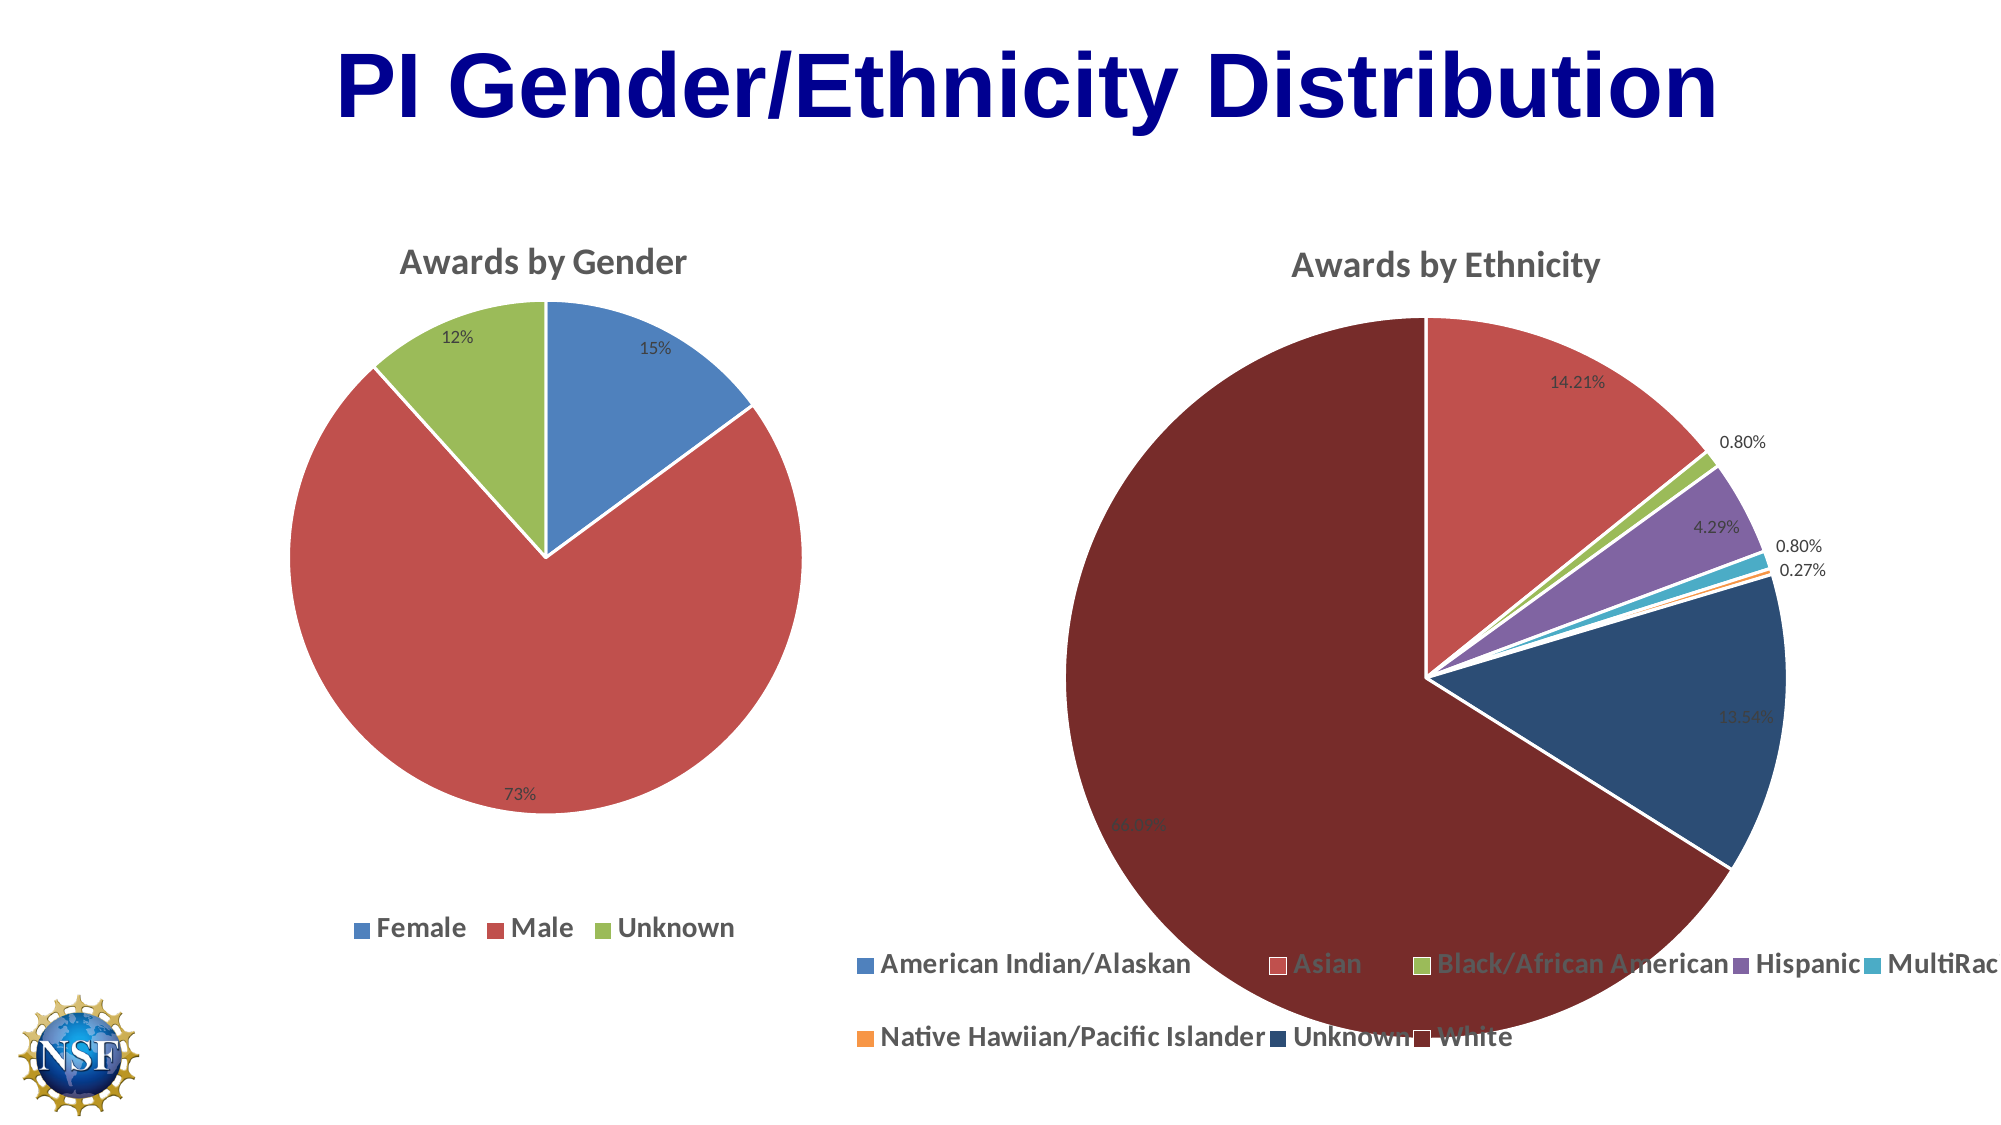

# PI Gender/Ethnicity Distribution

### Chart: Awards by Gender

| Category |  |
|---|---|
| Female | 0.14899328859060404 |
| Male | 0.7342281879194631 |
| Unknown | 0.11677852348993288 |

### Chart: Awards by Ethnicity

| Category |  |
|---|---|
| American Indian/Alaskan | 0.0 |
| Asian | 0.14209115281501342 |
| Black/African American | 0.00804289544235925 |
| Hispanic | 0.04289544235924933 |
| MultiRacial | 0.00804289544235925 |
| Native Hawiian/Pacific Islander | 0.002680965147453083 |
| Unknown | 0.1353887399463807 |
| White | 0.660857908847185 |